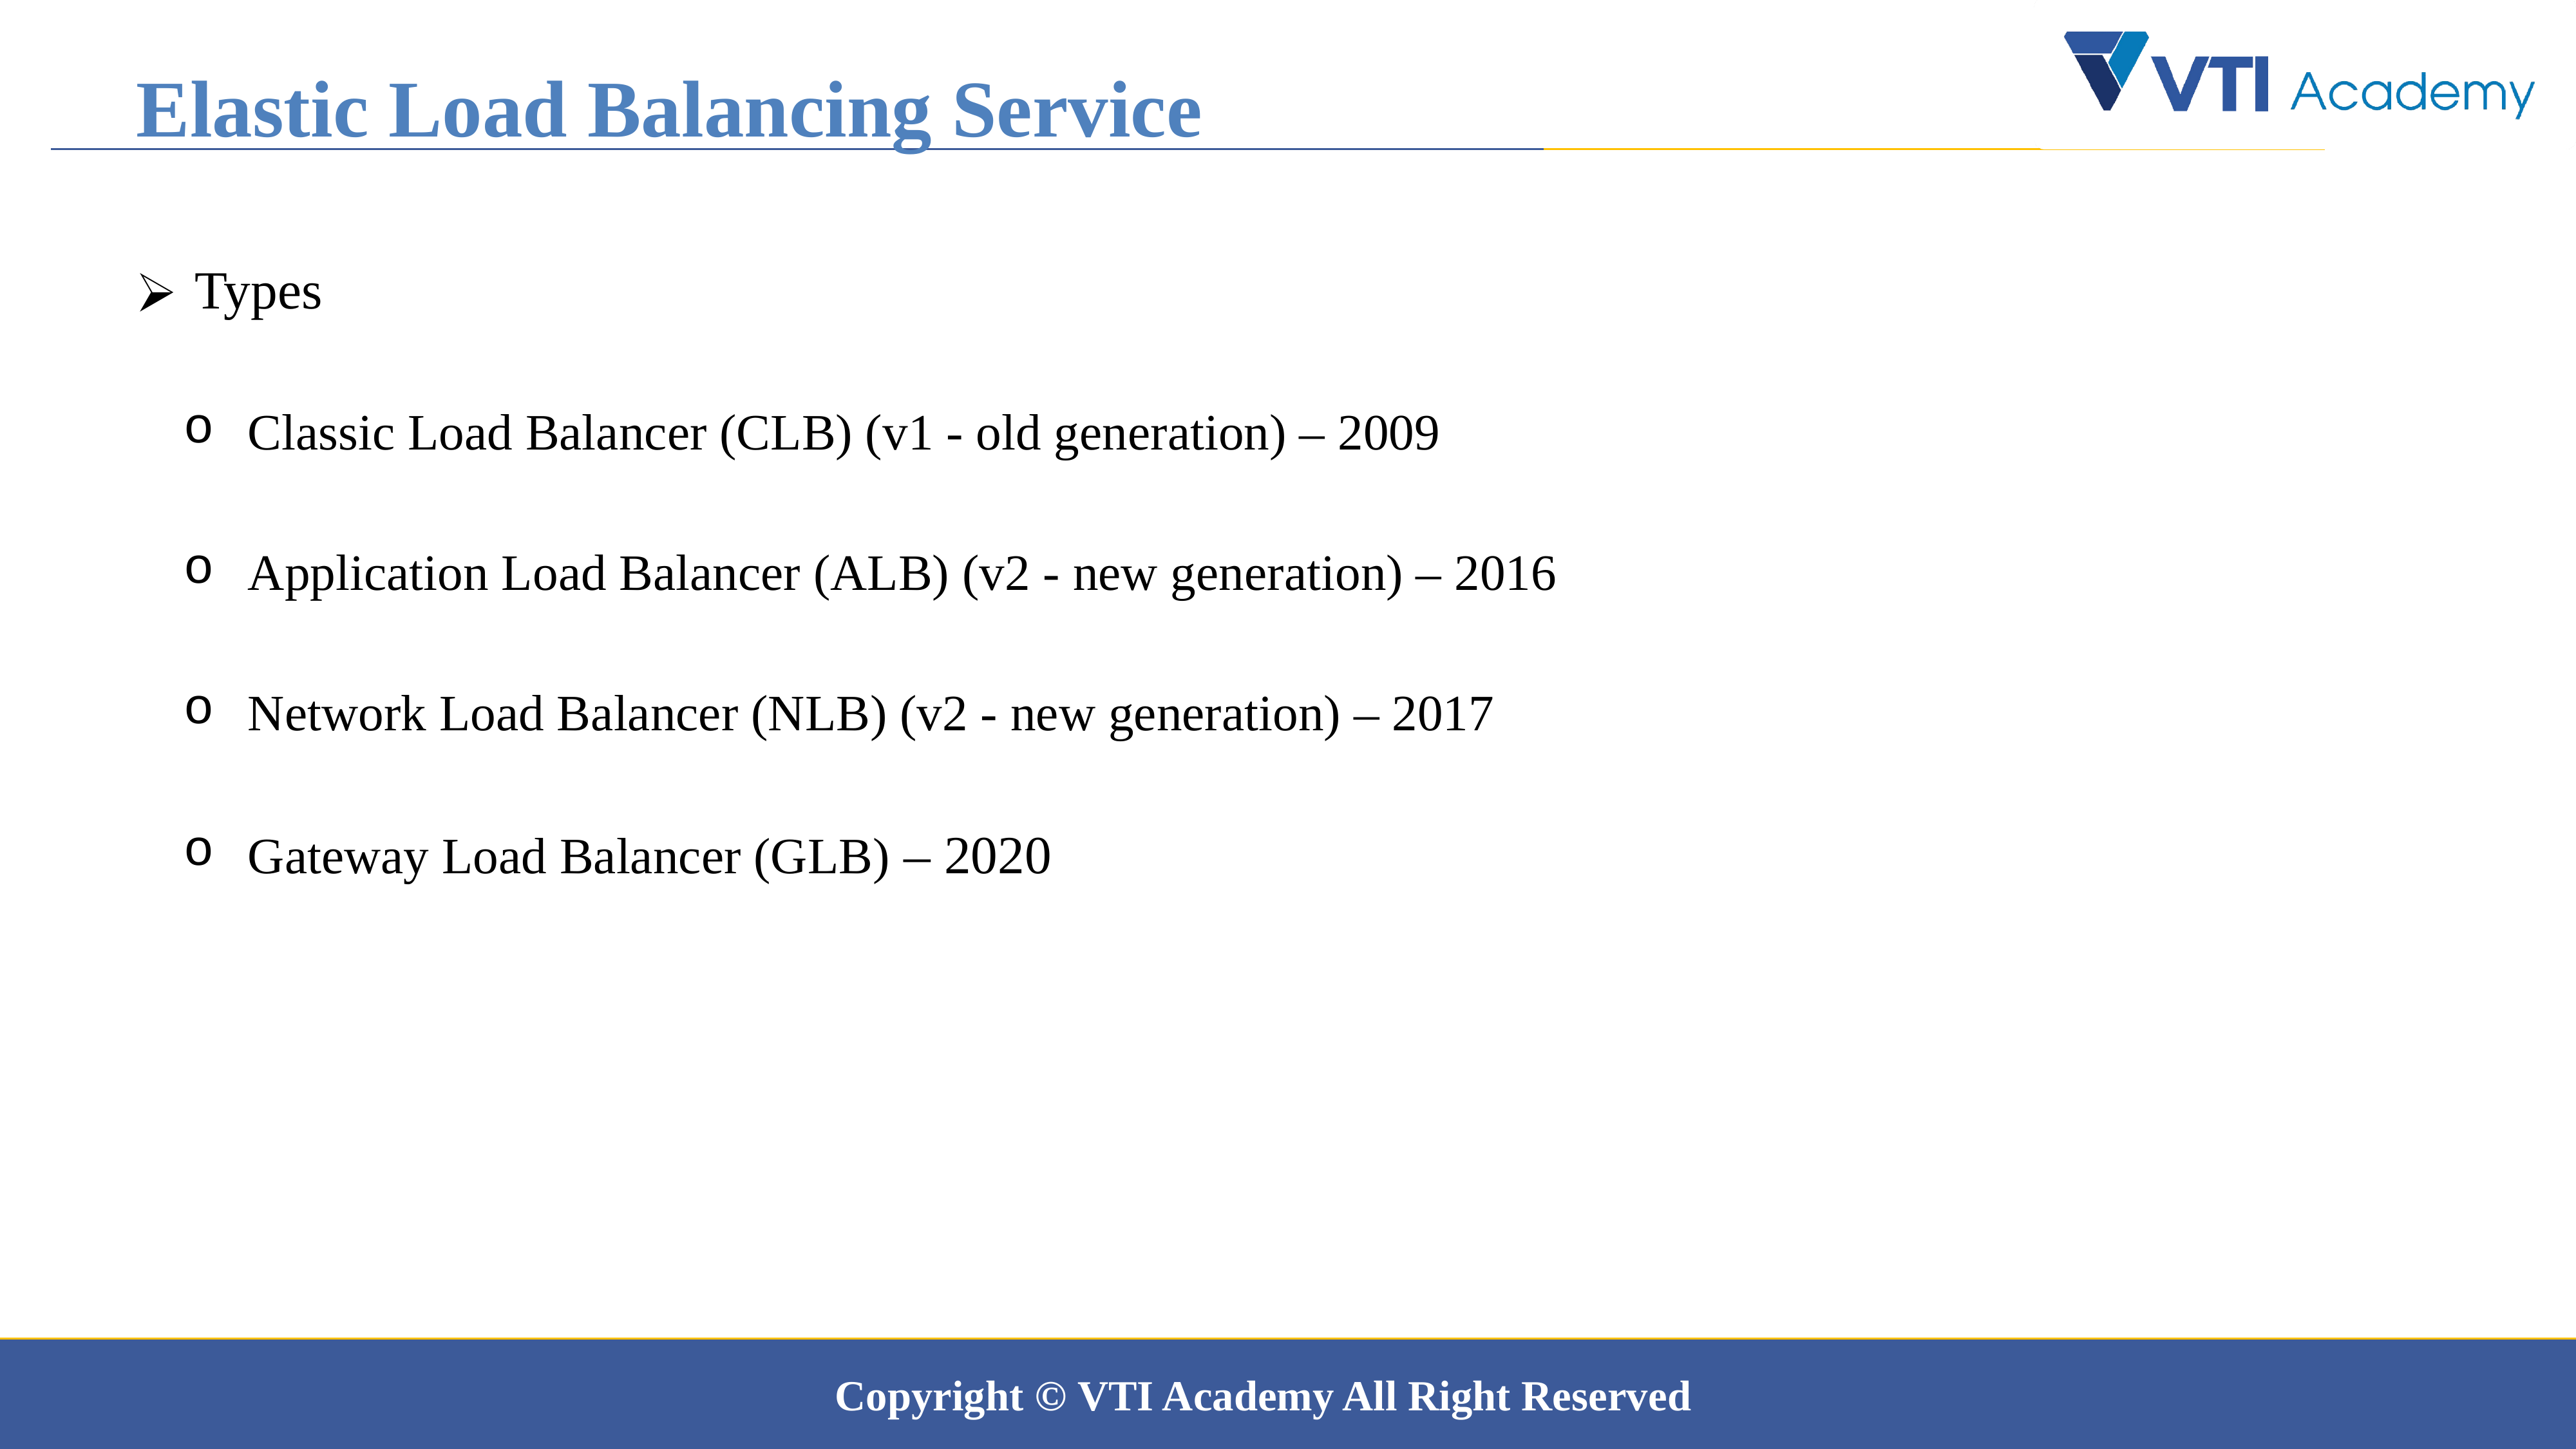

Elastic Load Balancing Service
 Types
Classic Load Balancer (CLB) (v1 - old generation) – 2009
Application Load Balancer (ALB) (v2 - new generation) – 2016
Network Load Balancer (NLB) (v2 - new generation) – 2017
Gateway Load Balancer (GLB) – 2020